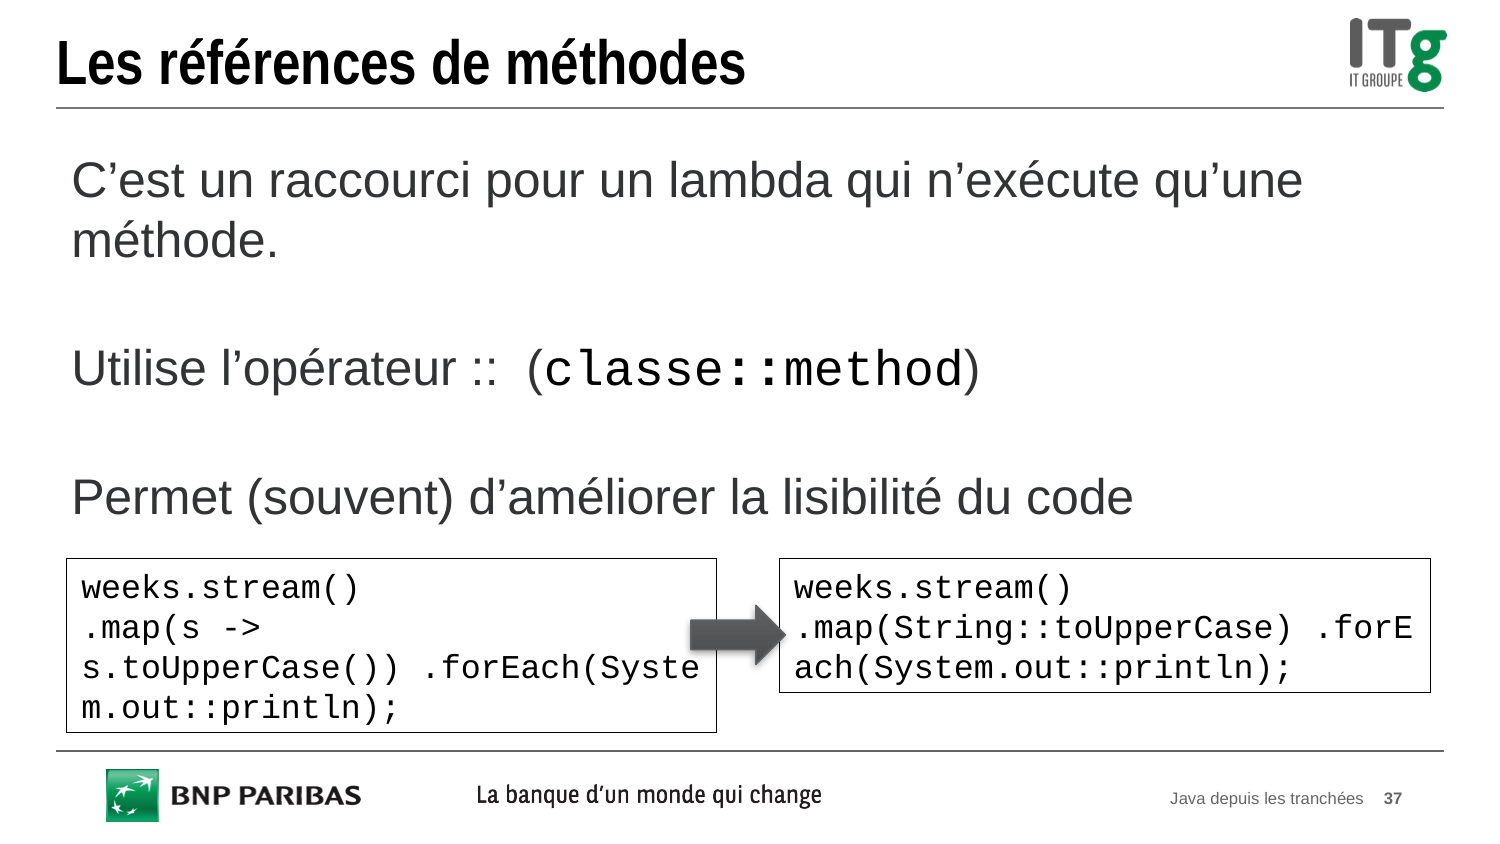

# Les références de méthodes
C’est un raccourci pour un lambda qui n’exécute qu’une méthode.

Utilise l’opérateur ::  (classe::method)

Permet (souvent) d’améliorer la lisibilité du code
weeks.stream()
.map(String::toUpperCase) .forEach(System.out::println);
weeks.stream()
.map(s -> s.toUpperCase()) .forEach(System.out::println);

Java depuis les tranchées
37